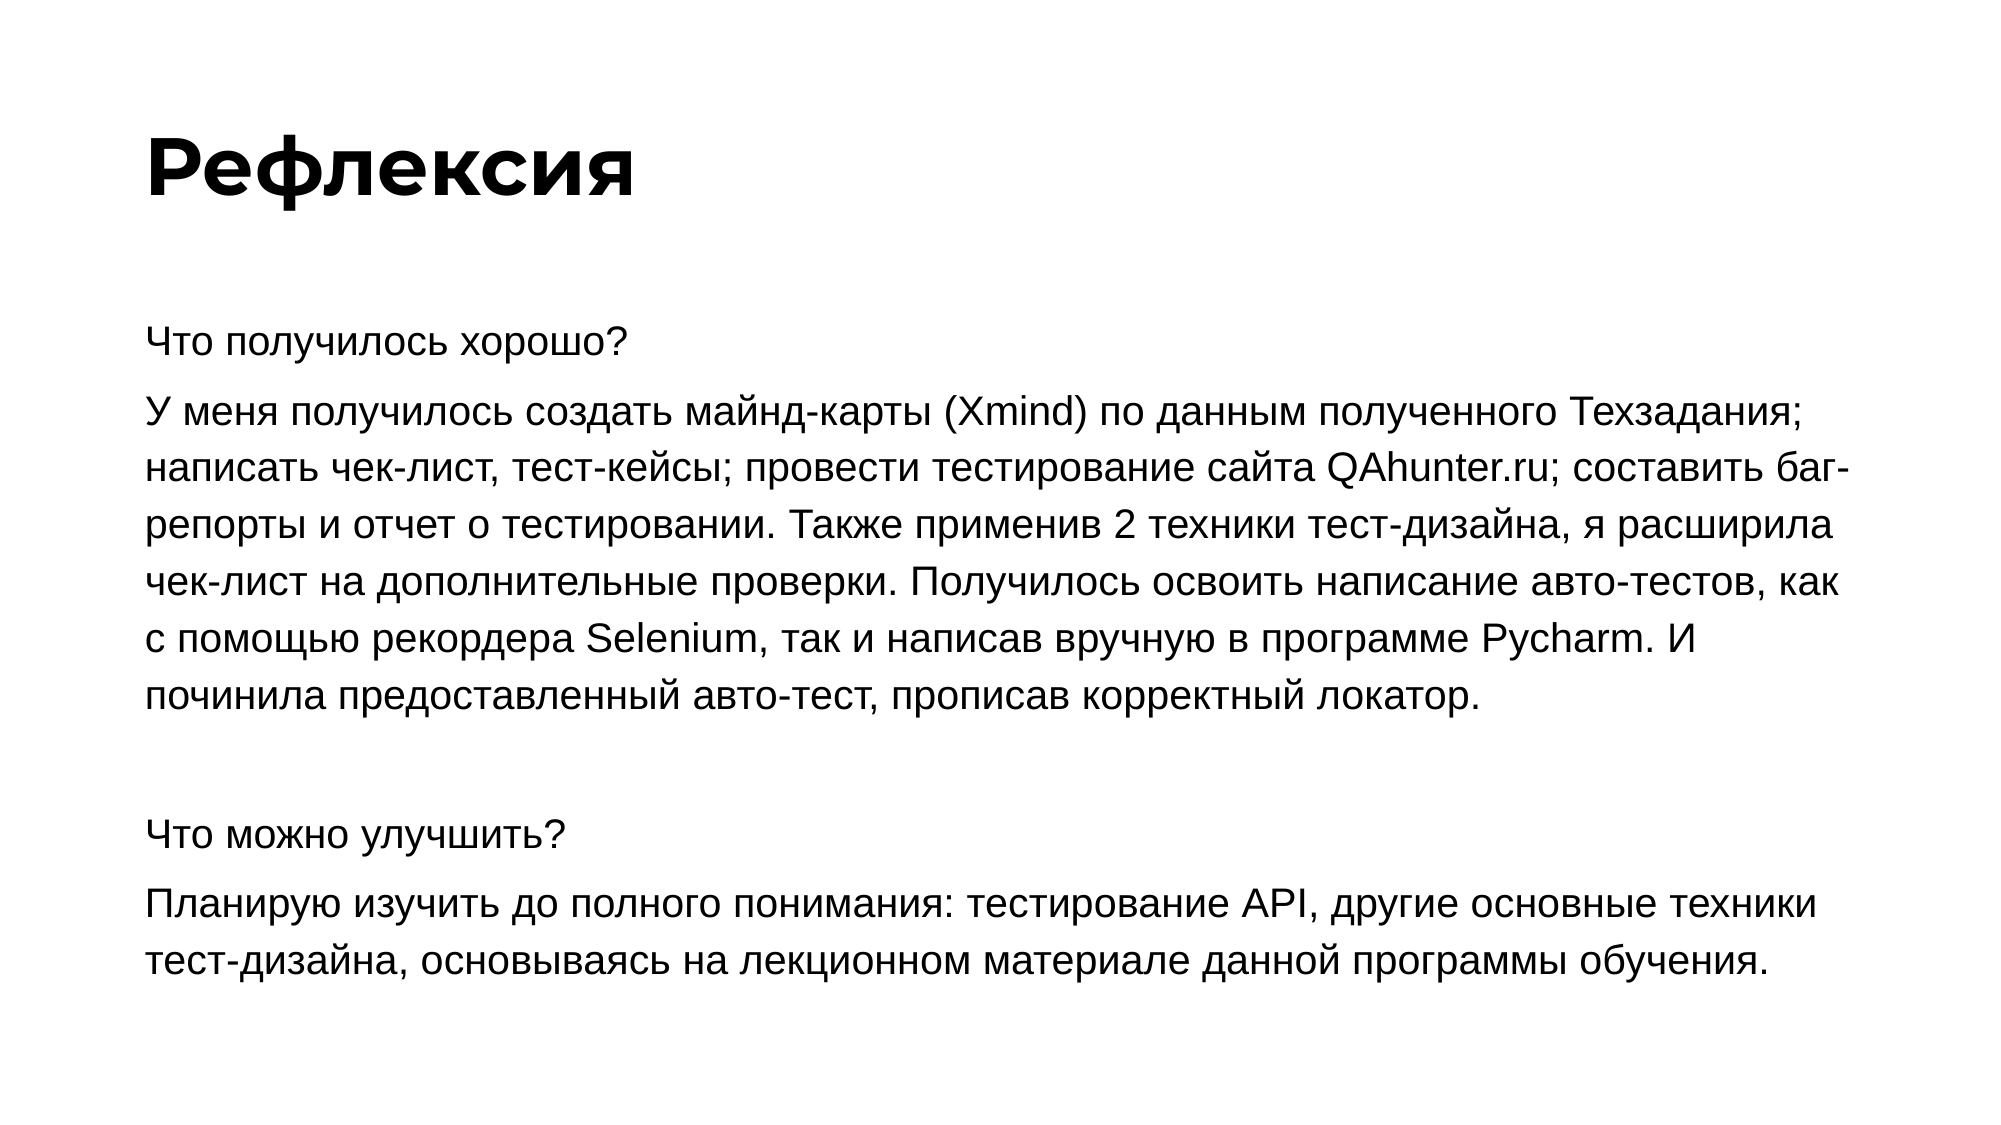

# Рефлексия
Что получилось хорошо?
У меня получилось создать майнд-карты (Xmind) по данным полученного Техзадания; написать чек-лист, тест-кейсы; провести тестирование сайта QAhunter.ru; составить баг-репорты и отчет о тестировании. Также применив 2 техники тест-дизайна, я расширила чек-лист на дополнительные проверки. Получилось освоить написание авто-тестов, как с помощью рекордера Selenium, так и написав вручную в программе Pycharm. И починила предоставленный авто-тест, прописав корректный локатор.

Что можно улучшить?
Планирую изучить до полного понимания: тестирование API, другие основные техники тест-дизайна, основываясь на лекционном материале данной программы обучения.